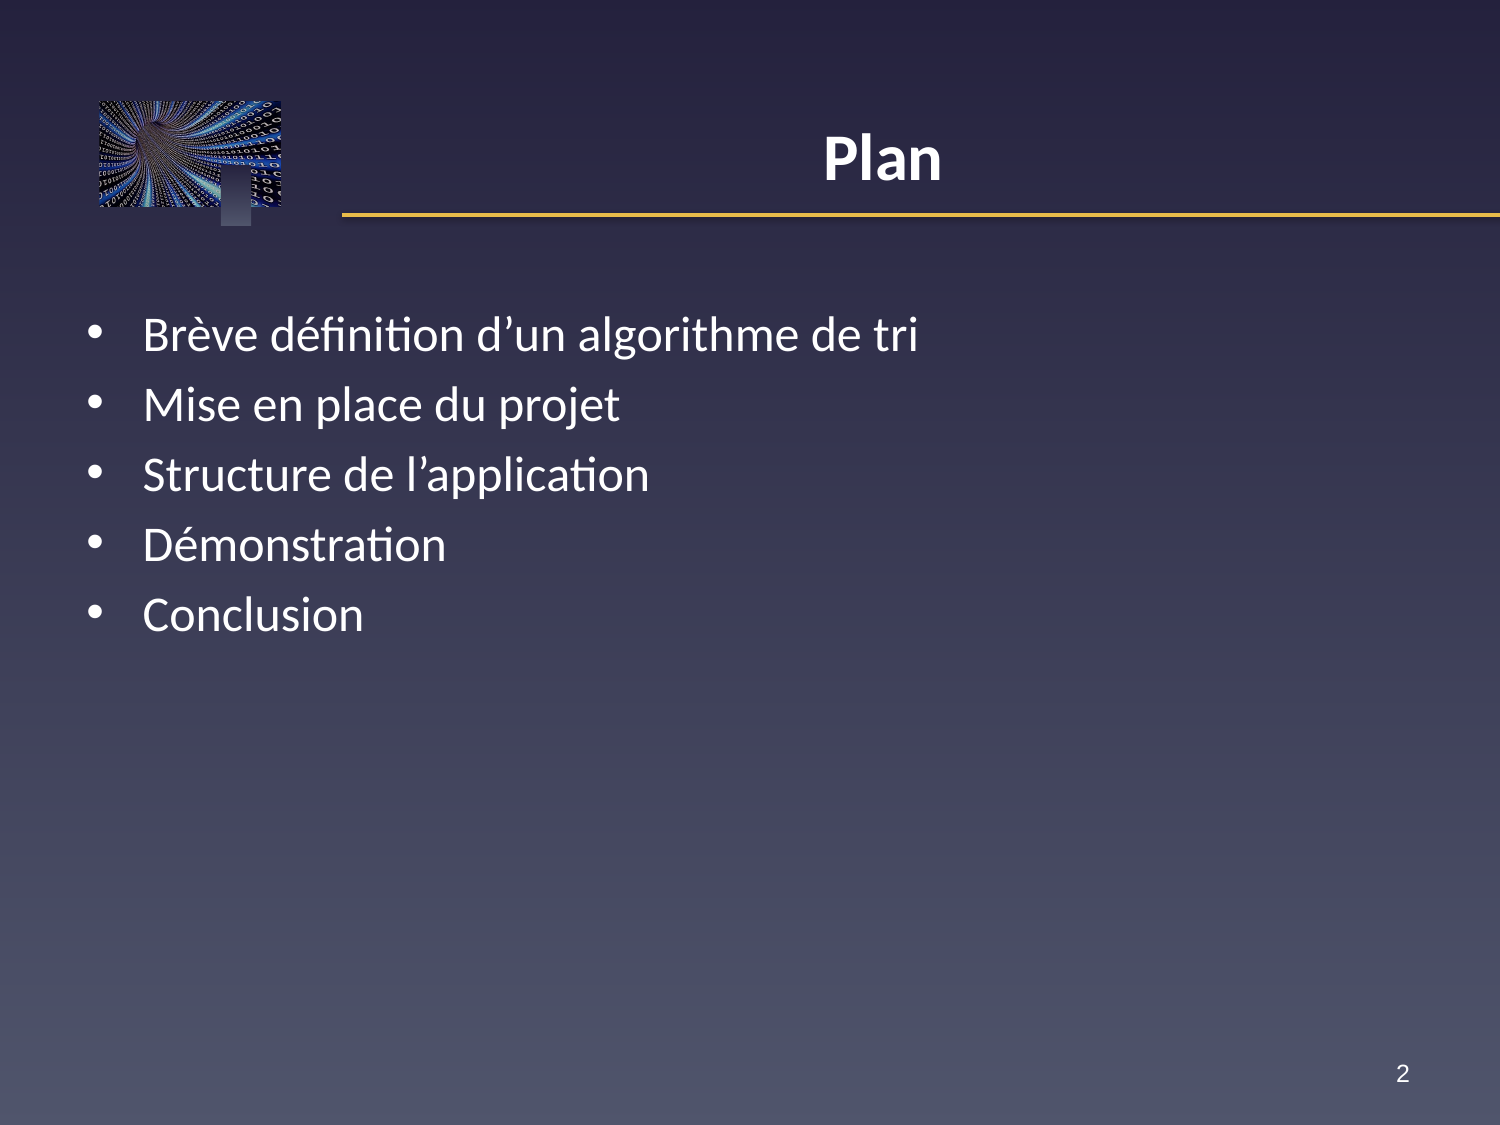

# Plan

Brève définition d’un algorithme de tri
Mise en place du projet
Structure de l’application
Démonstration
Conclusion

2